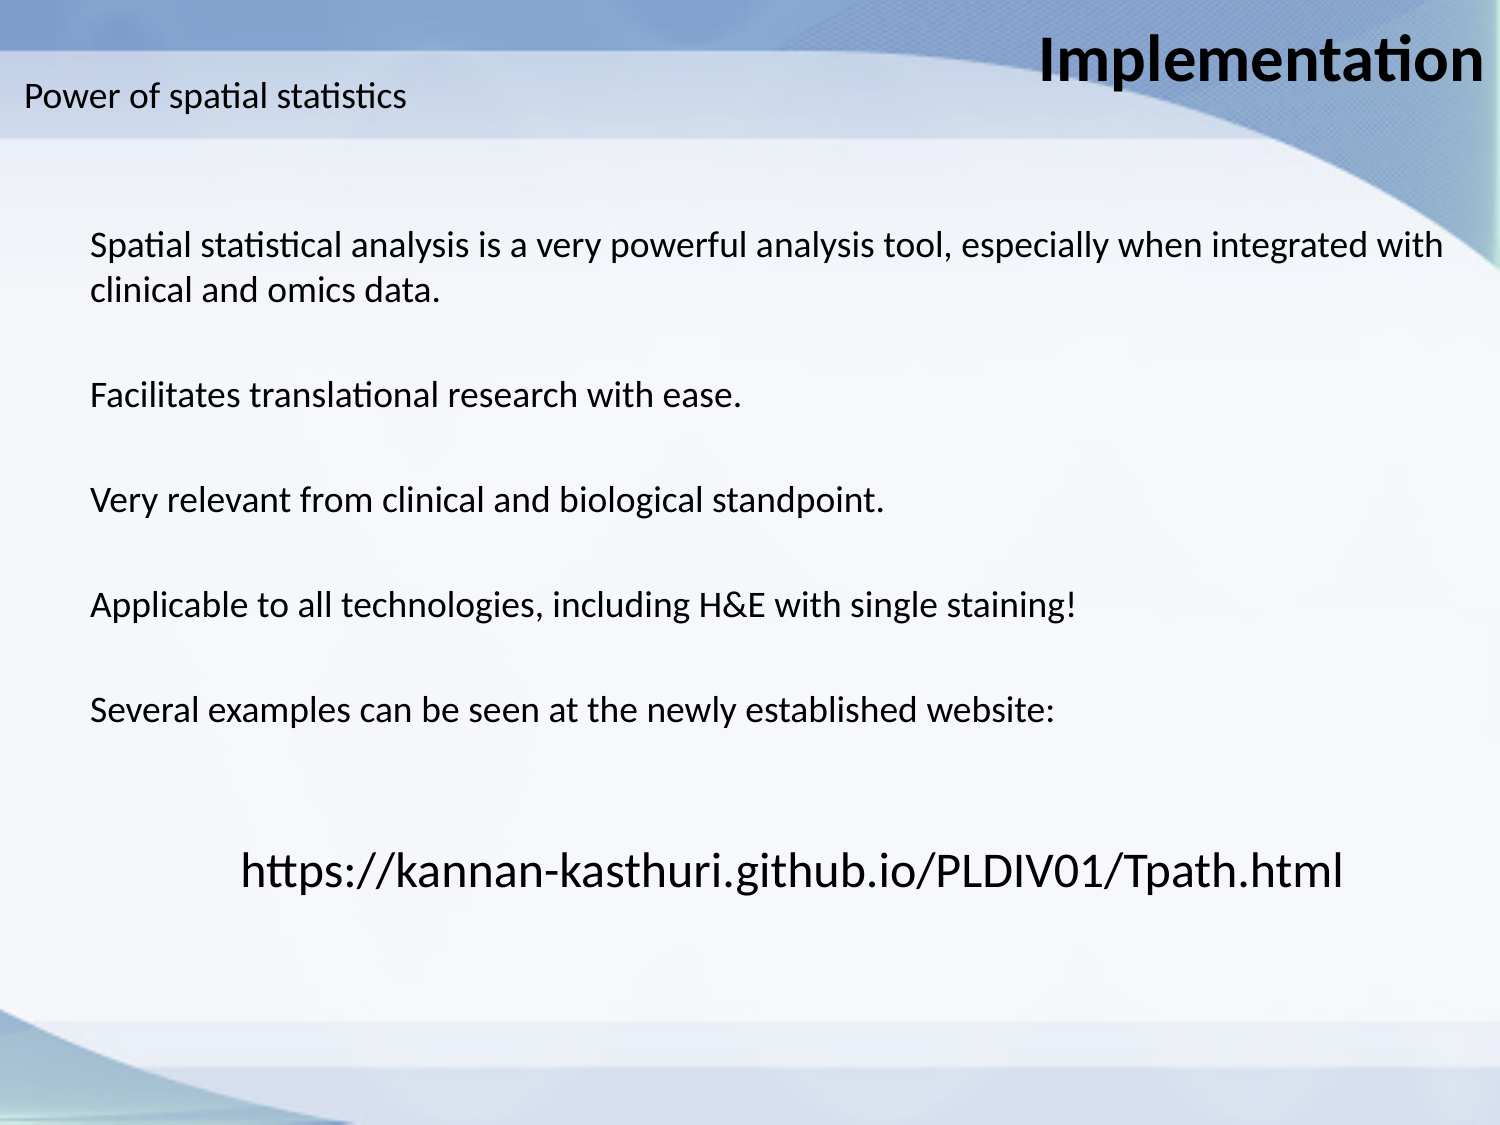

Implementation
Power of spatial statistics
Spatial statistical analysis is a very powerful analysis tool, especially when integrated with clinical and omics data.

Facilitates translational research with ease.

Very relevant from clinical and biological standpoint.

Applicable to all technologies, including H&E with single staining!

Several examples can be seen at the newly established website:
https://kannan-kasthuri.github.io/PLDIV01/Tpath.html